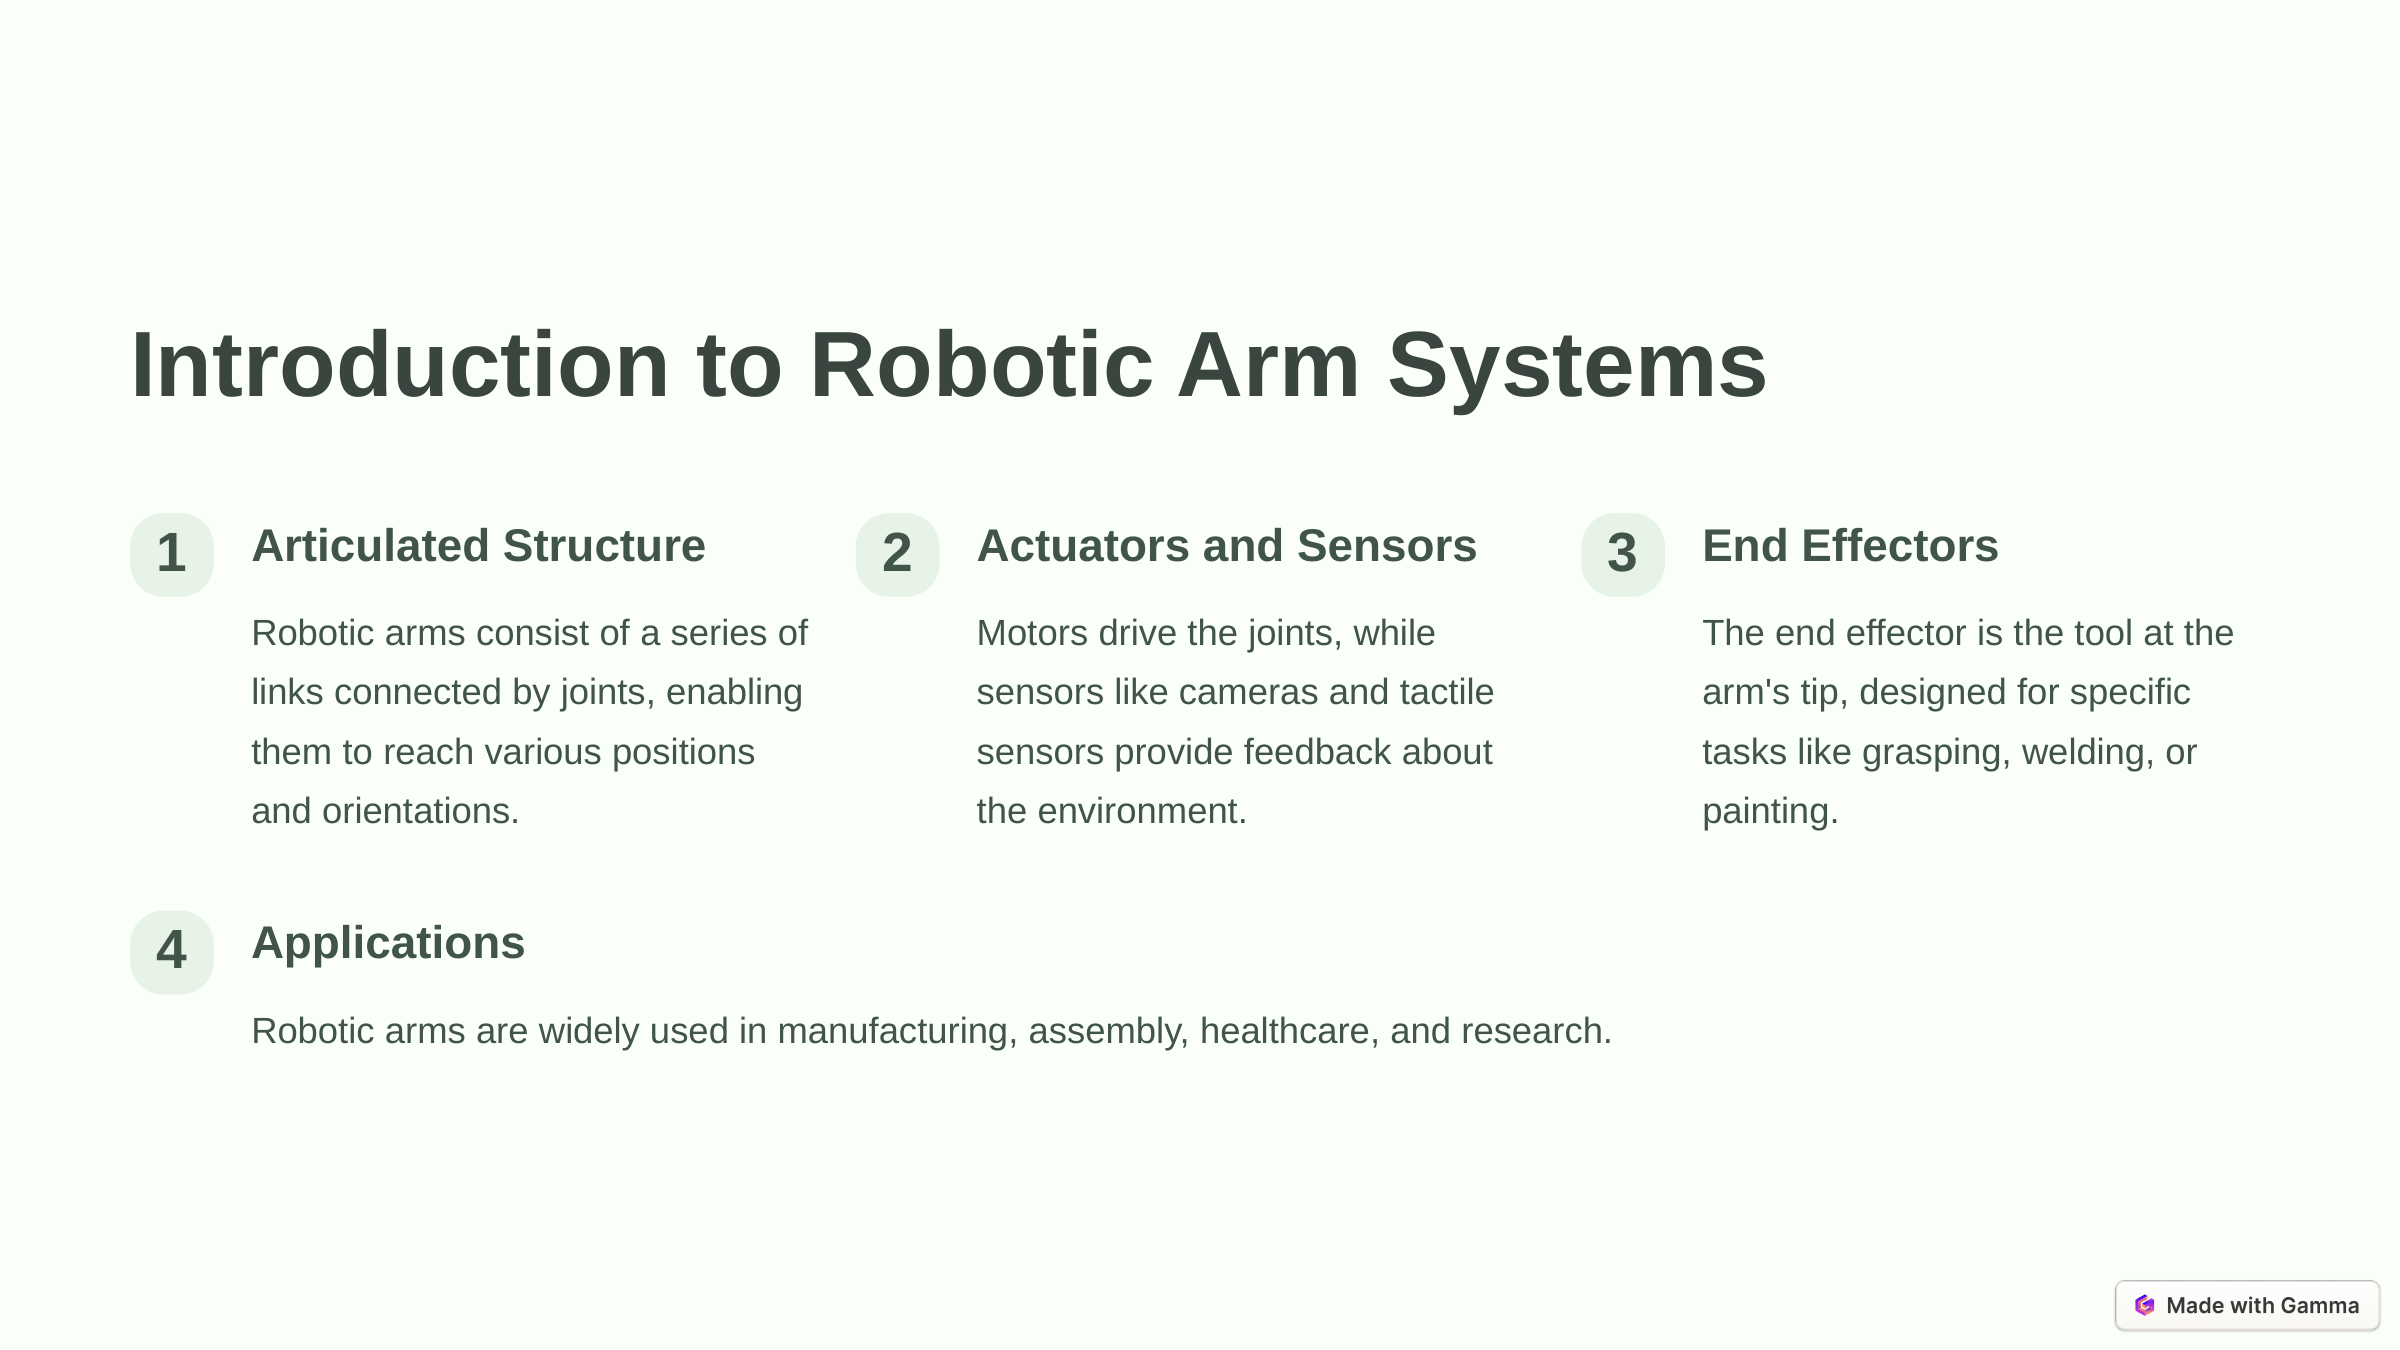

Introduction to Robotic Arm Systems

Articulated Structure

Actuators and Sensors

End Effectors
1
2
3
Robotic arms consist of a series of links connected by joints, enabling them to reach various positions and orientations.
Motors drive the joints, while sensors like cameras and tactile sensors provide feedback about the environment.
The end effector is the tool at the arm's tip, designed for specific tasks like grasping, welding, or painting.

Applications
4
Robotic arms are widely used in manufacturing, assembly, healthcare, and research.